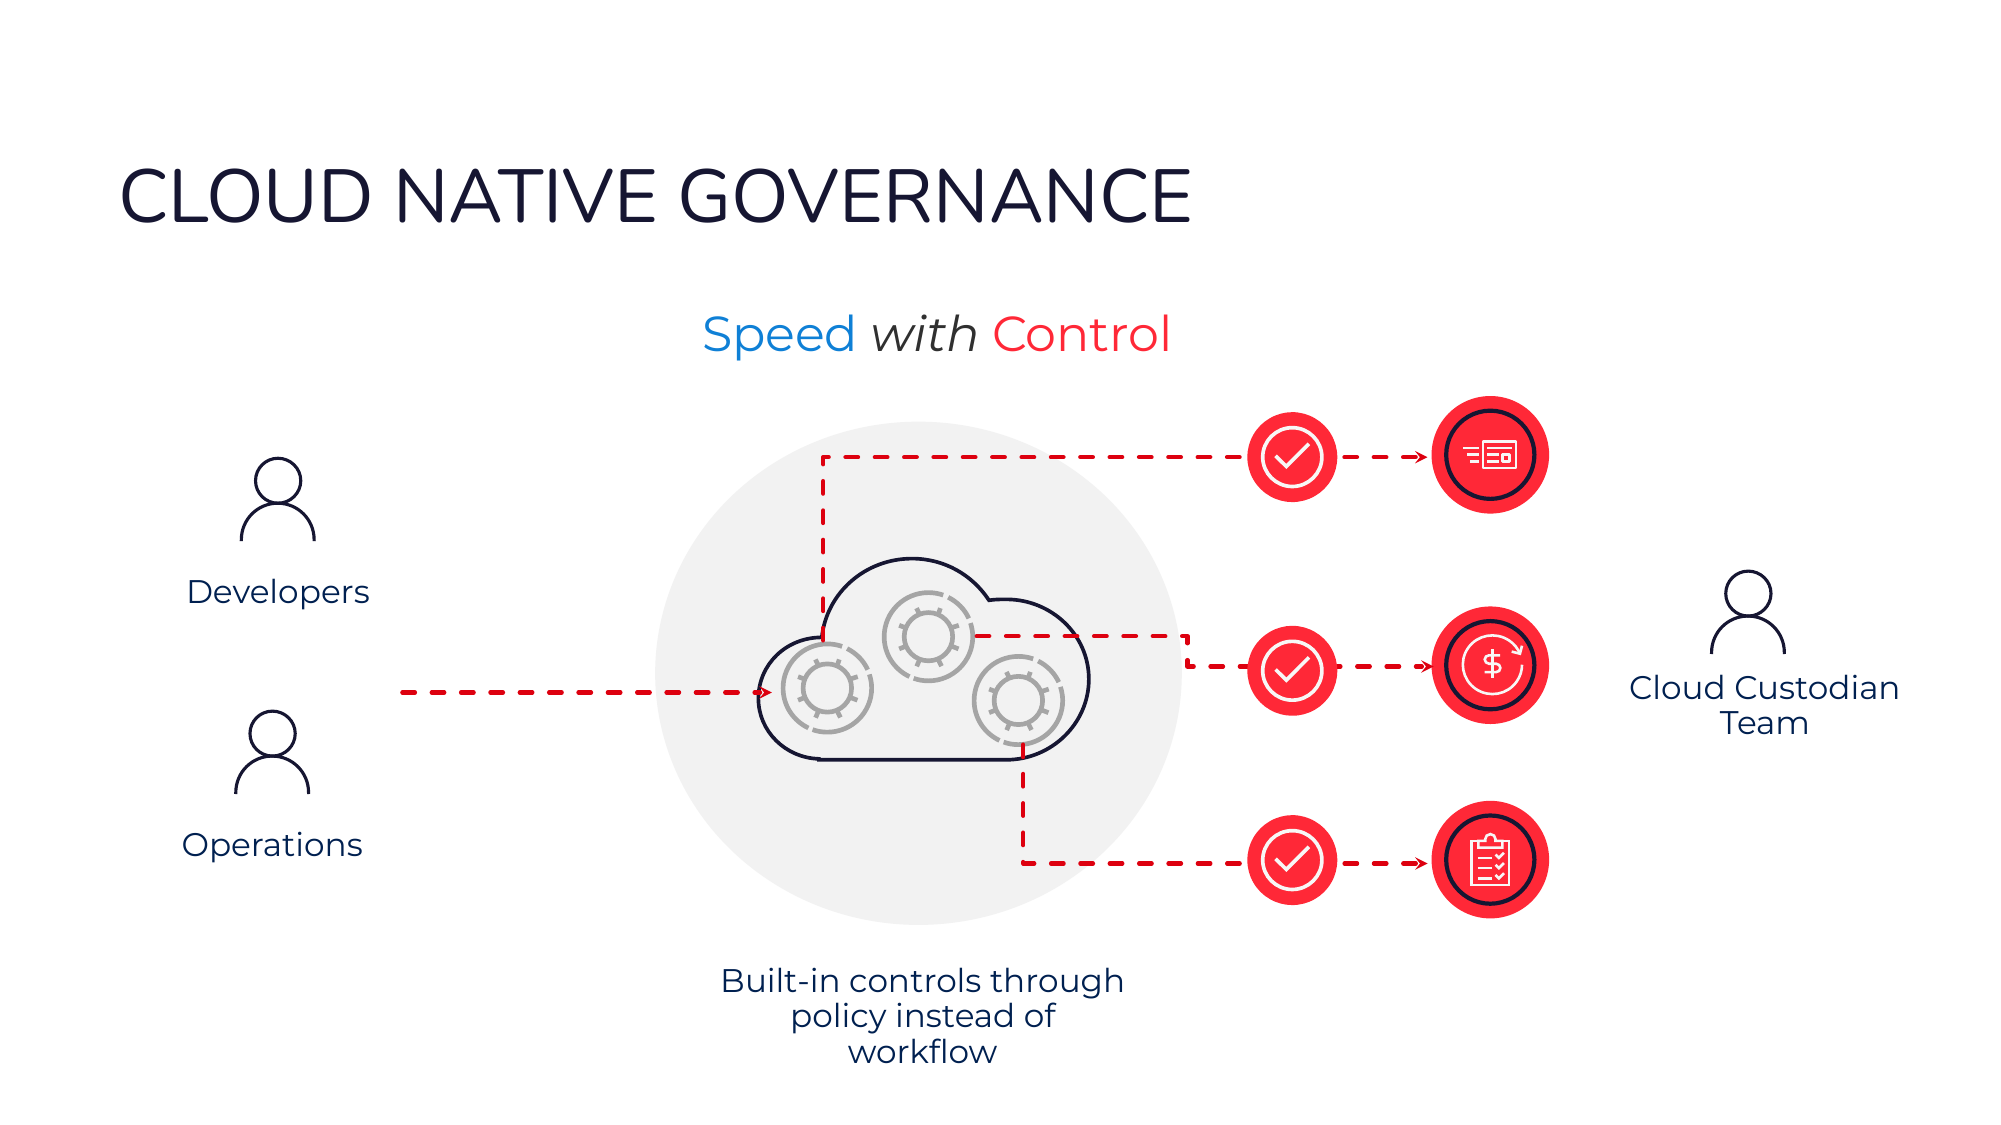

# CLOUD NATIVE GOVERNANCE
Speed with Control

Developers

Cloud Custodian Team

Operations
Built-in controls through policy instead of workflow